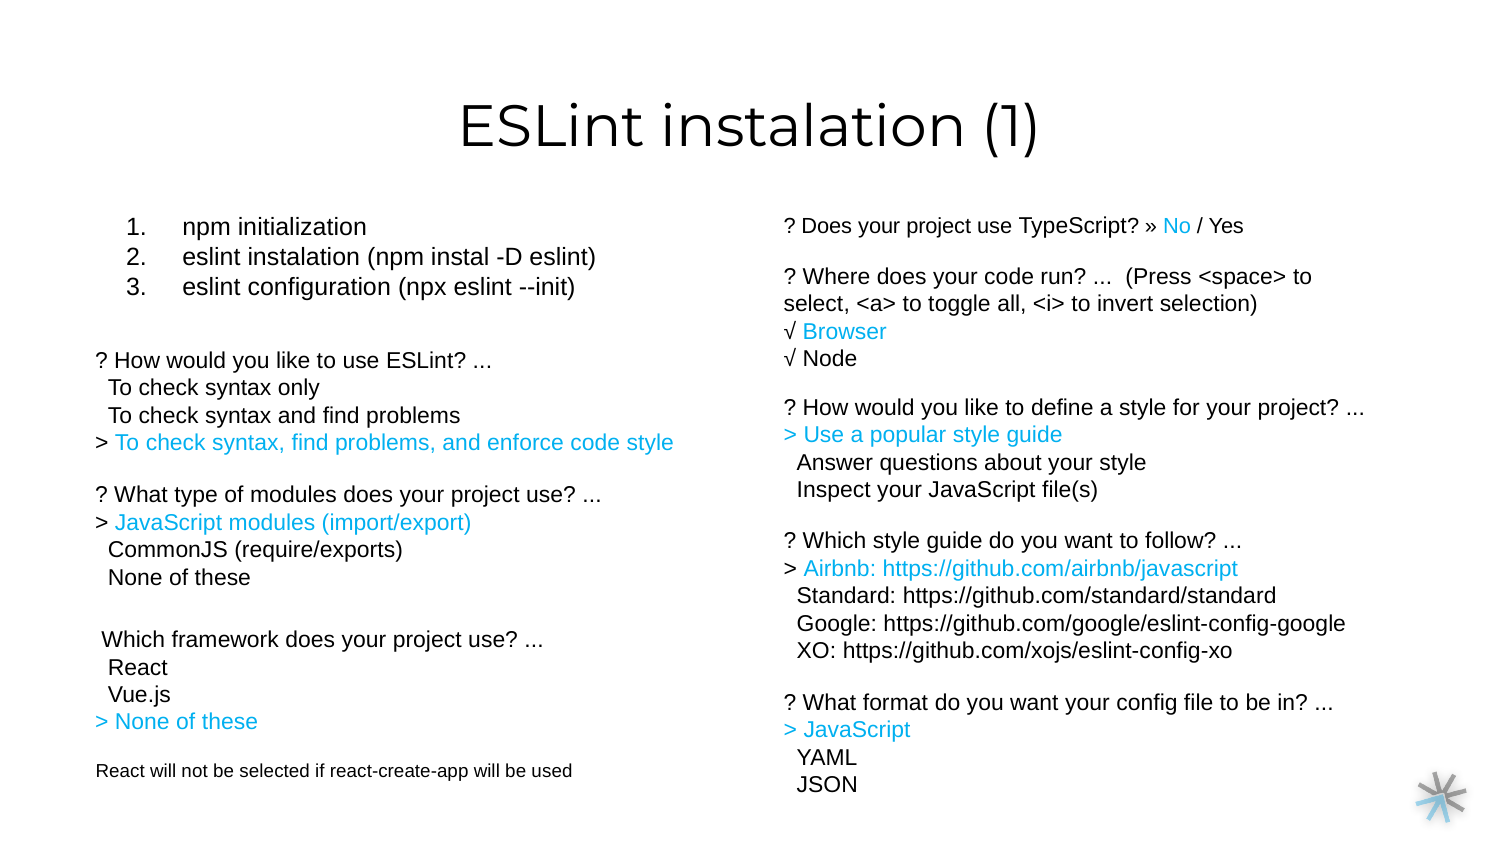

# ESLint instalation (1)
npm initialization
eslint instalation (npm instal -D eslint)
eslint configuration (npx eslint --init)
? Does your project use TypeScript? » No / Yes
? Where does your code run? ...  (Press <space> to select, <a> to toggle all, <i> to invert selection)
√ Browser
√ Node
? How would you like to use ESLint? ...
  To check syntax only
  To check syntax and find problems
> To check syntax, find problems, and enforce code style
? How would you like to define a style for your project? ...
> Use a popular style guide
  Answer questions about your style
  Inspect your JavaScript file(s)
? What type of modules does your project use? ...
> JavaScript modules (import/export)
  CommonJS (require/exports)
  None of these
? Which style guide do you want to follow? ...
> Airbnb: https://github.com/airbnb/javascript
  Standard: https://github.com/standard/standard
  Google: https://github.com/google/eslint-config-google
  XO: https://github.com/xojs/eslint-config-xo
 Which framework does your project use? ...
  React
  Vue.js
> None of these
? What format do you want your config file to be in? ...
> JavaScript
  YAML
  JSON
React will not be selected if react-create-app will be used